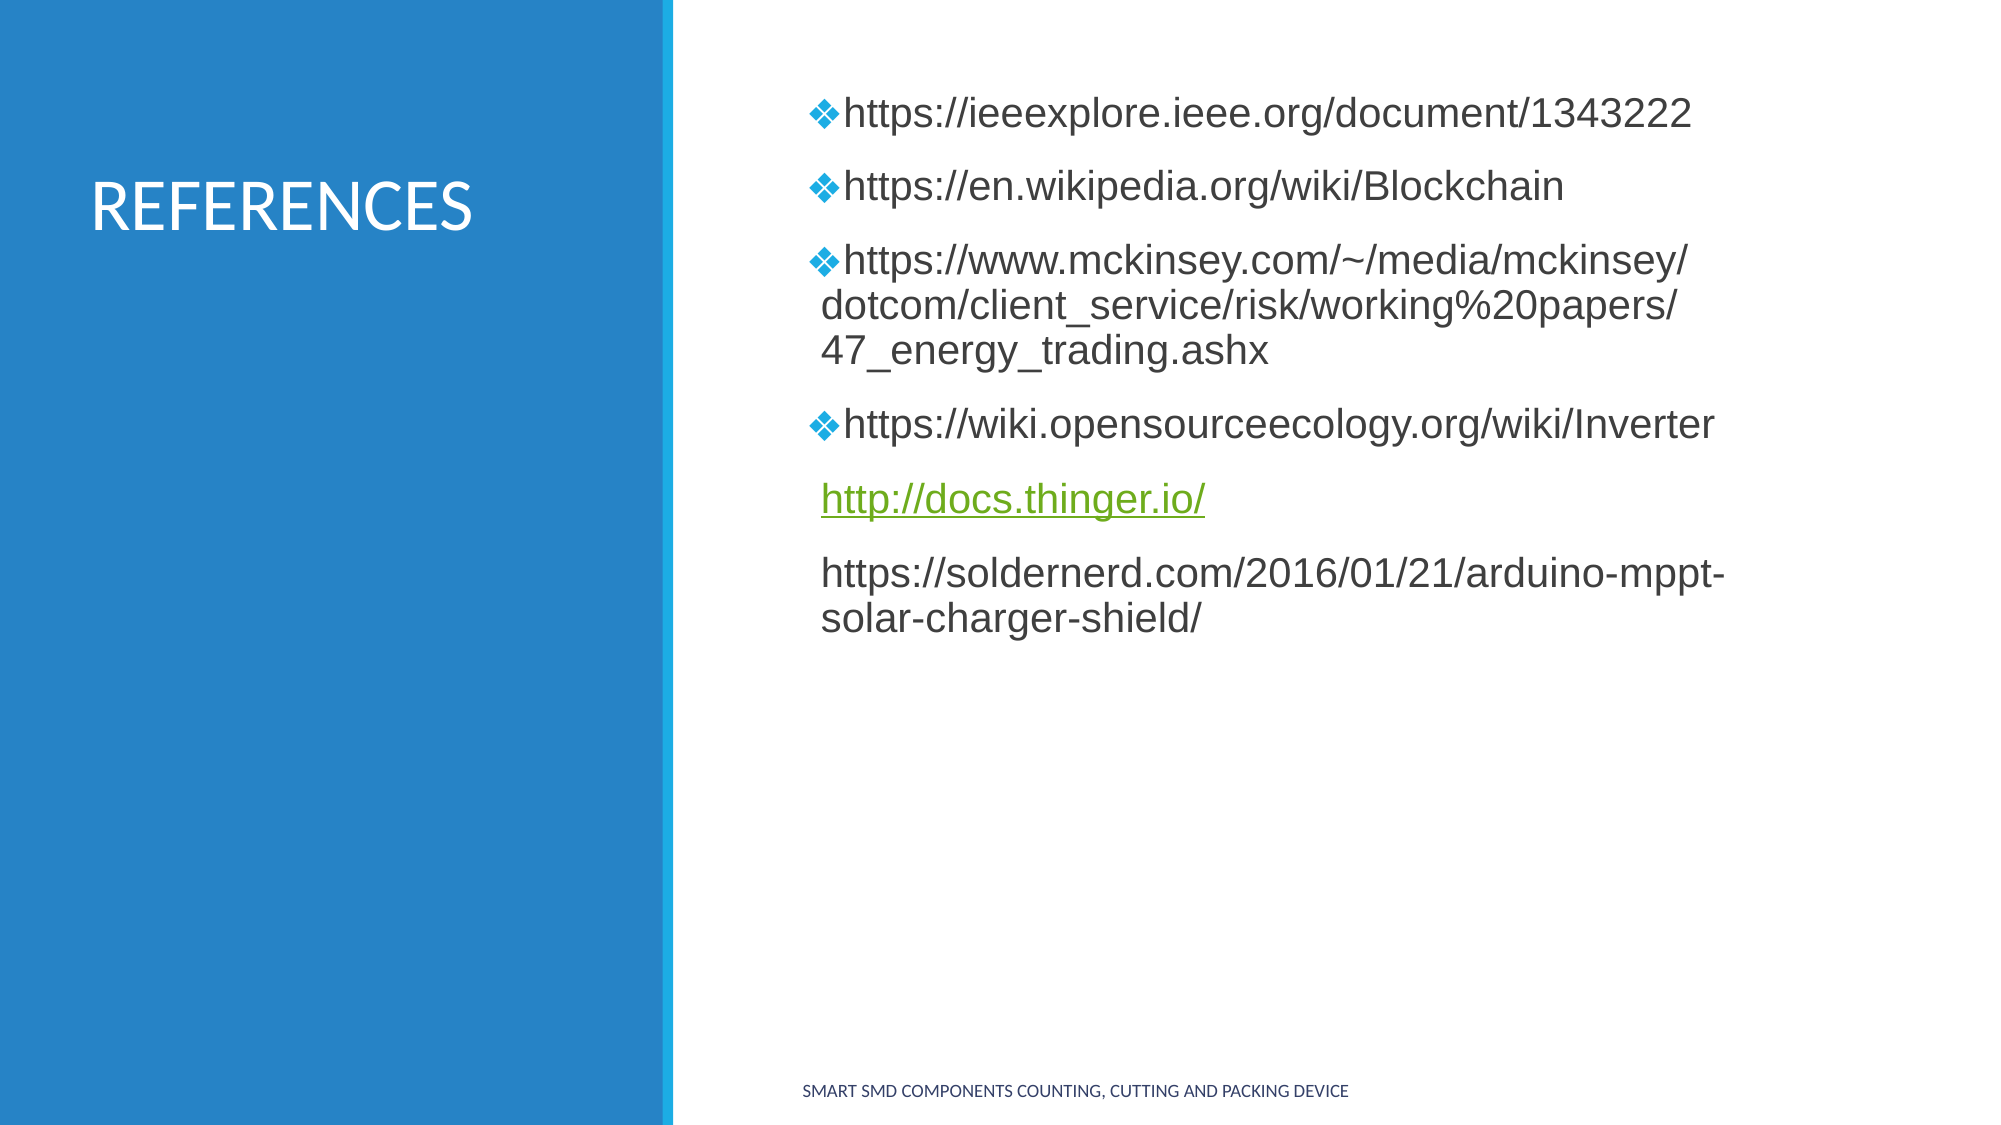

https://ieeexplore.ieee.org/document/1343222
https://en.wikipedia.org/wiki/Blockchain
https://www.mckinsey.com/~/media/mckinsey/dotcom/client_service/risk/working%20papers/47_energy_trading.ashx
https://wiki.opensourceecology.org/wiki/Inverter
http://docs.thinger.io/
https://soldernerd.com/2016/01/21/arduino-mppt-solar-charger-shield/

# REFERENCES
SMART SMD COMPONENTS COUNTING, CUTTING AND PACKING DEVICE